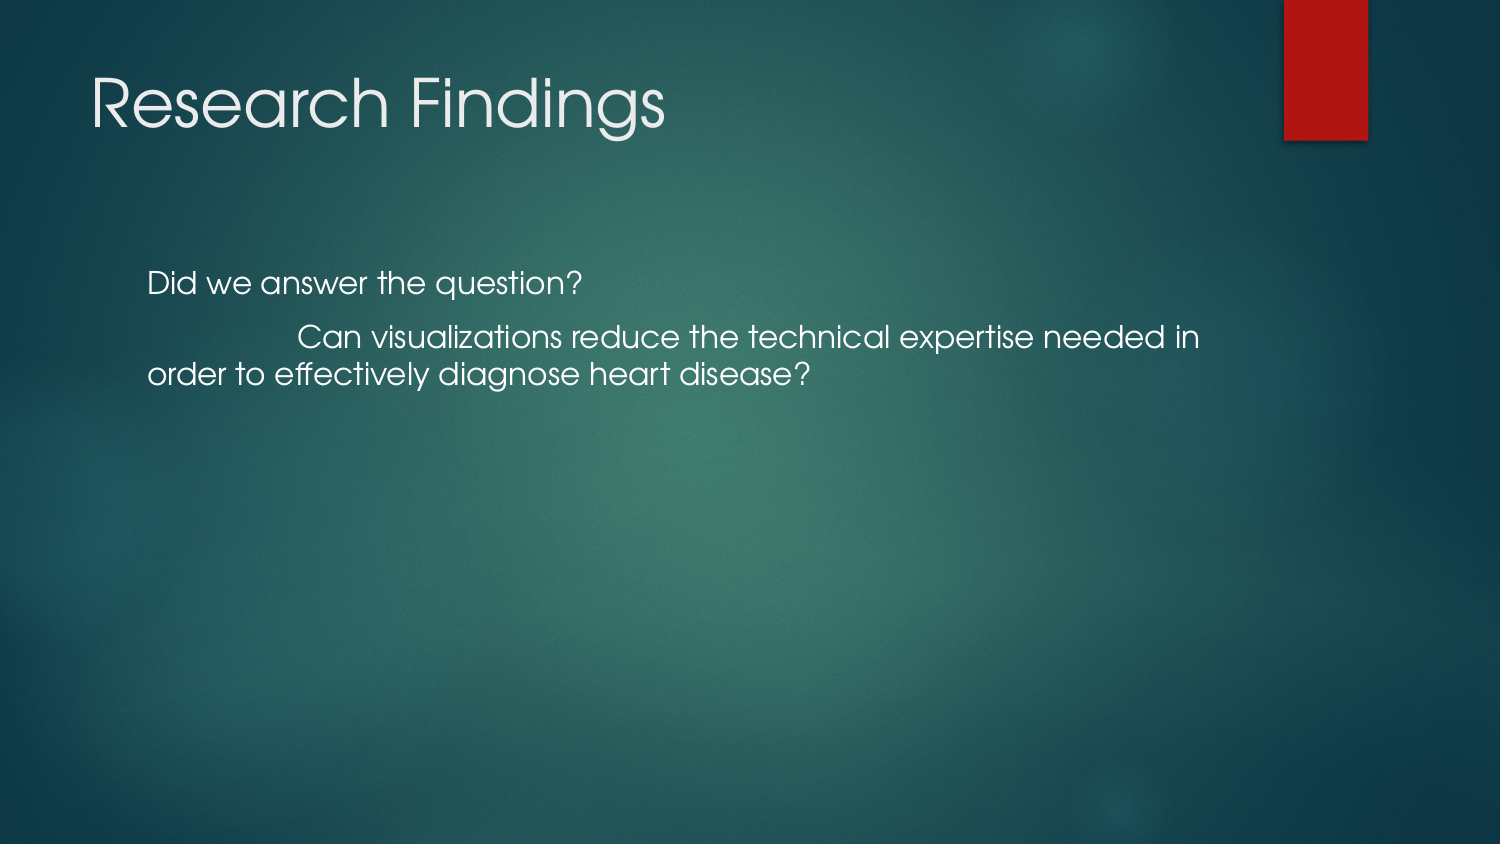

# Research Findings
Did we answer the question?
	Can visualizations reduce the technical expertise needed in order to effectively diagnose heart disease?